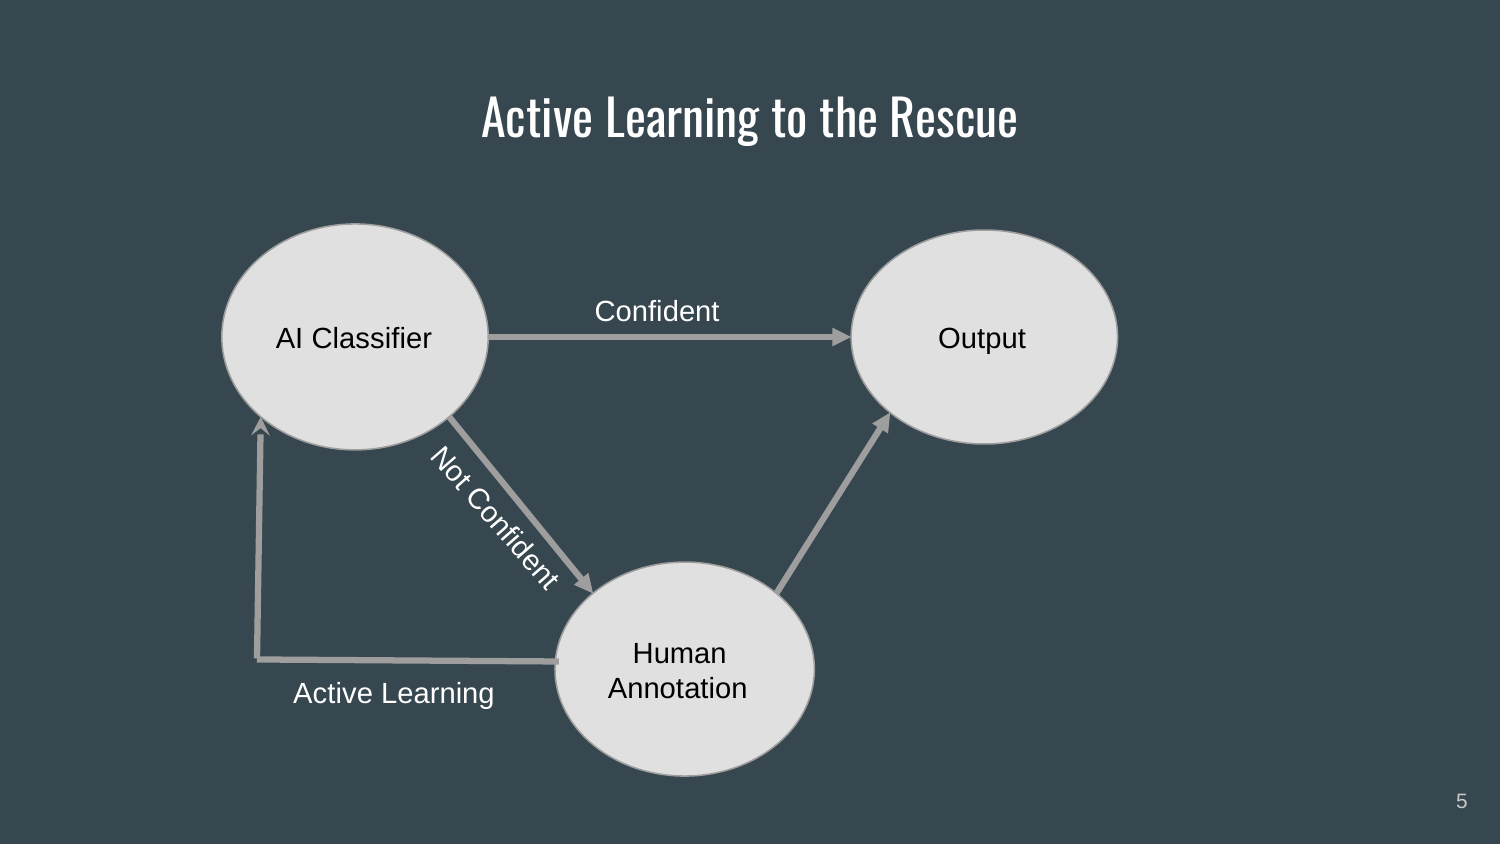

# Active Learning to the Rescue
AI Classifier
    Output
Confident
Not Confident
   Human   Annotation

Active Learning

5